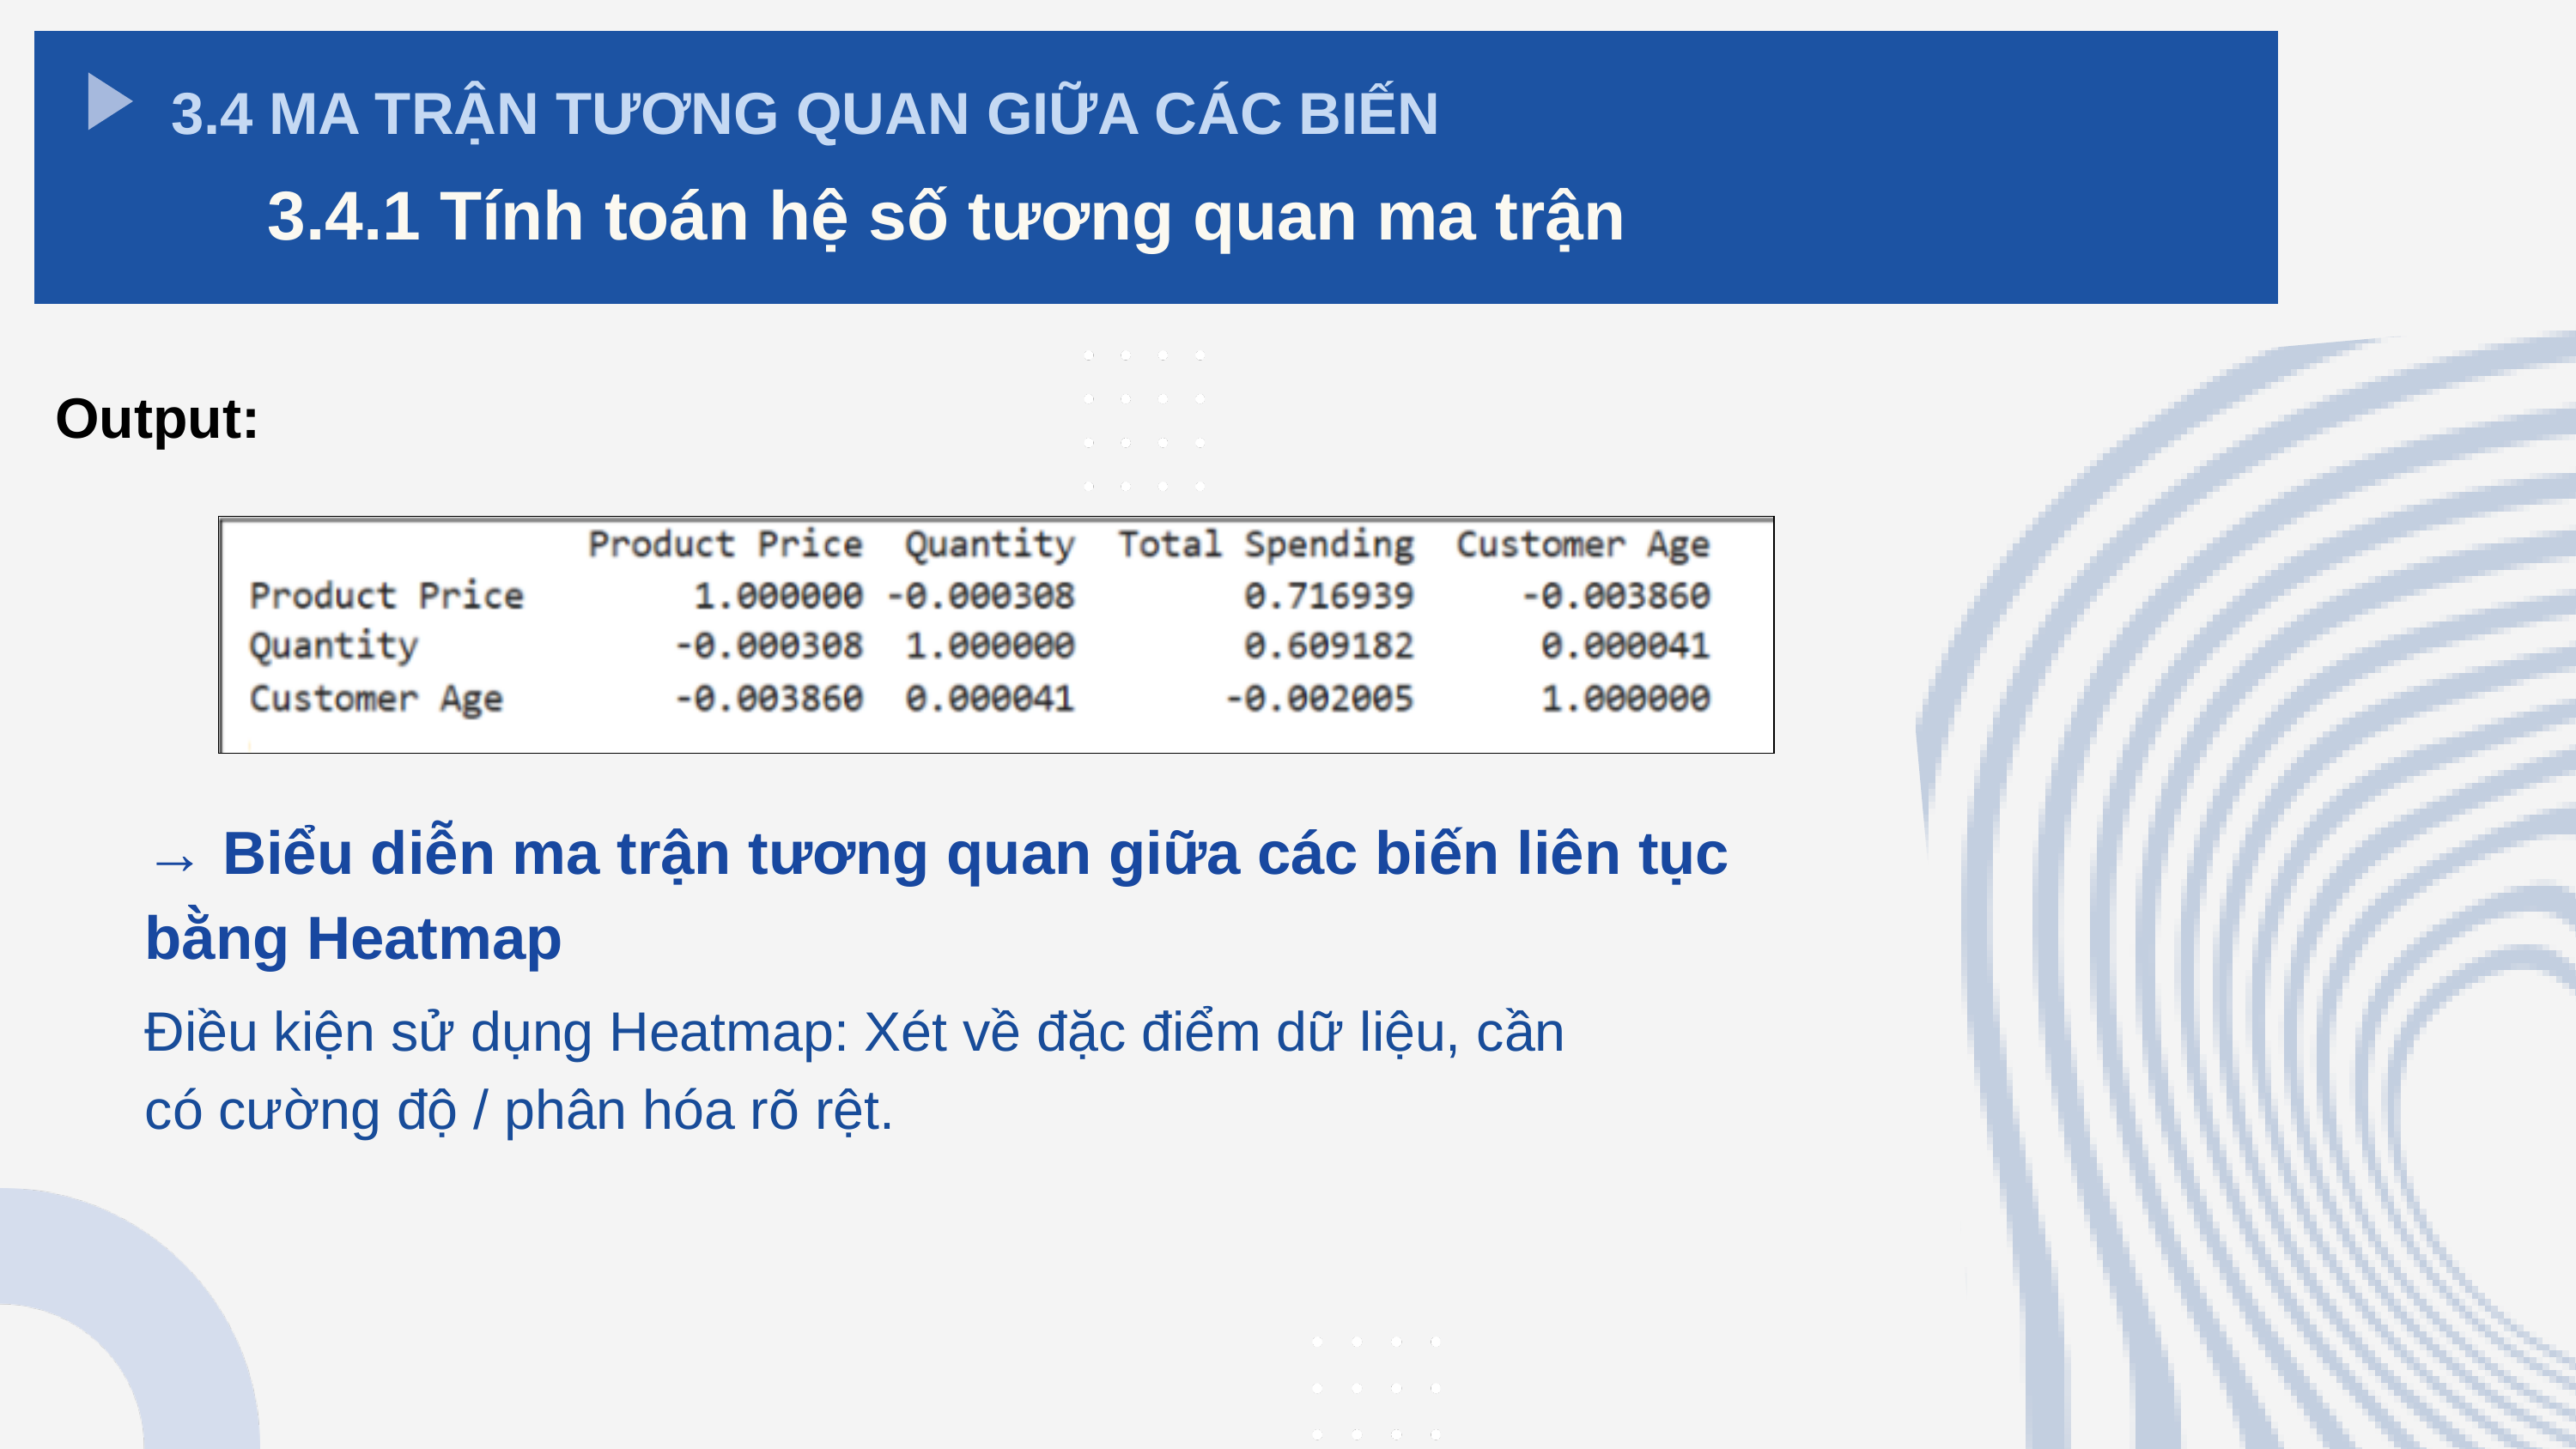

3.4 MA TRẬN TƯƠNG QUAN GIỮA CÁC BIẾN

3.4.1 Tính toán hệ số tương quan ma trận

Output:

→ Biểu diễn ma trận tương quan giữa các biến liên tục bằng Heatmap
Điều kiện sử dụng Heatmap: Xét về đặc điểm dữ liệu, cần có cường độ / phân hóa rõ rệt.